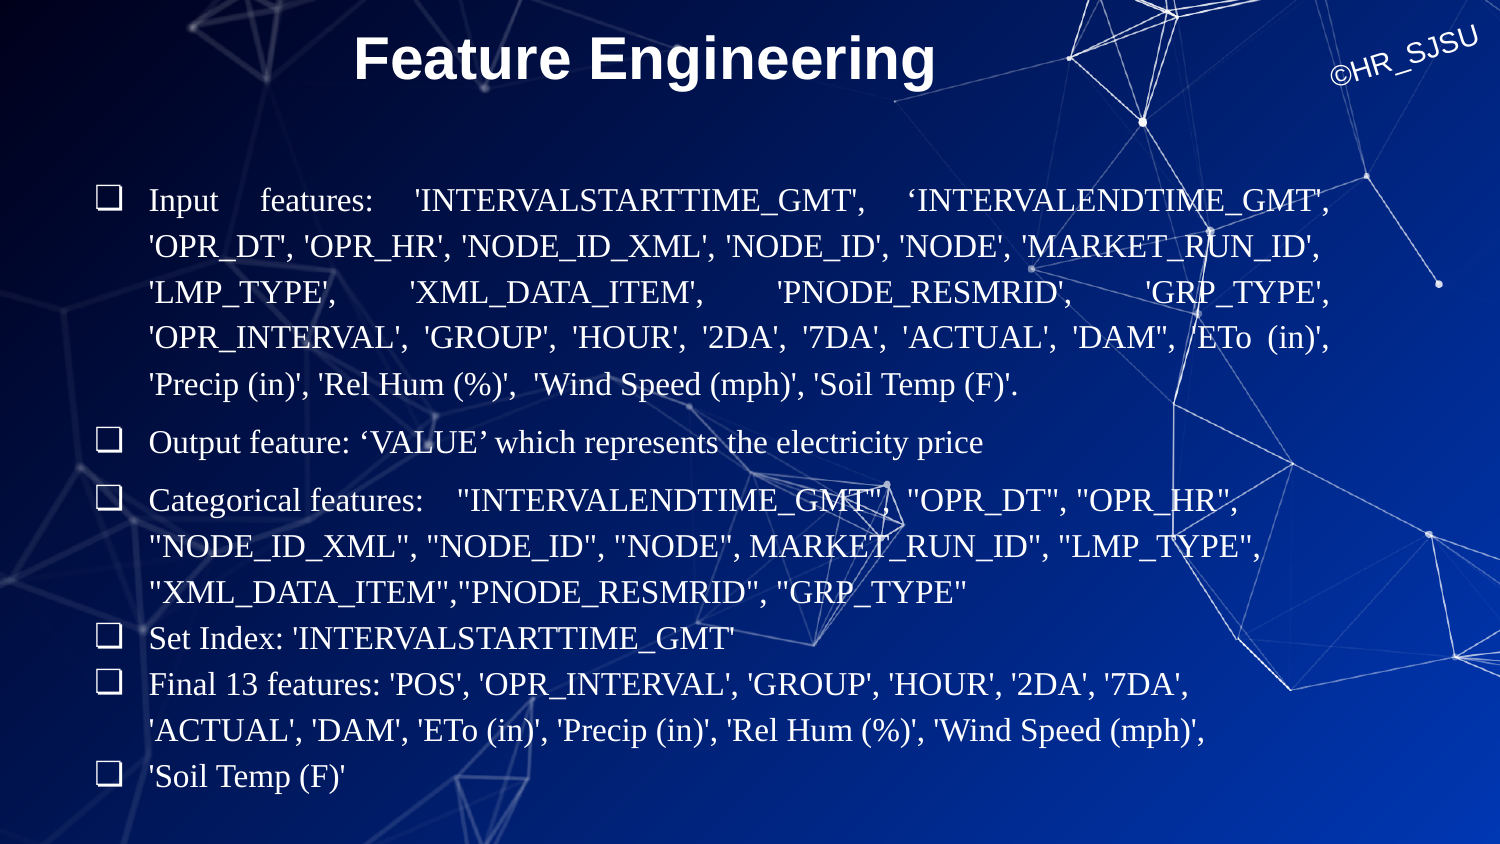

# Feature Engineering
Input features: 'INTERVALSTARTTIME_GMT', ‘INTERVALENDTIME_GMT', 'OPR_DT', 'OPR_HR', 'NODE_ID_XML', 'NODE_ID', 'NODE', 'MARKET_RUN_ID',  'LMP_TYPE', 'XML_DATA_ITEM', 'PNODE_RESMRID', 'GRP_TYPE', 'OPR_INTERVAL', 'GROUP', 'HOUR', '2DA', '7DA', 'ACTUAL', 'DAM'', 'ETo (in)', 'Precip (in)', 'Rel Hum (%)',  'Wind Speed (mph)', 'Soil Temp (F)'.
Output feature: ‘VALUE’ which represents the electricity price
Categorical features:	 "INTERVALENDTIME_GMT",	 "OPR_DT", "OPR_HR", "NODE_ID_XML", "NODE_ID", "NODE", MARKET_RUN_ID", "LMP_TYPE", "XML_DATA_ITEM","PNODE_RESMRID", "GRP_TYPE"
Set Index: 'INTERVALSTARTTIME_GMT'
Final 13 features: 'POS', 'OPR_INTERVAL', 'GROUP', 'HOUR', '2DA', '7DA', 'ACTUAL', 'DAM', 'ETo (in)', 'Precip (in)', 'Rel Hum (%)', 'Wind Speed (mph)',
'Soil Temp (F)'